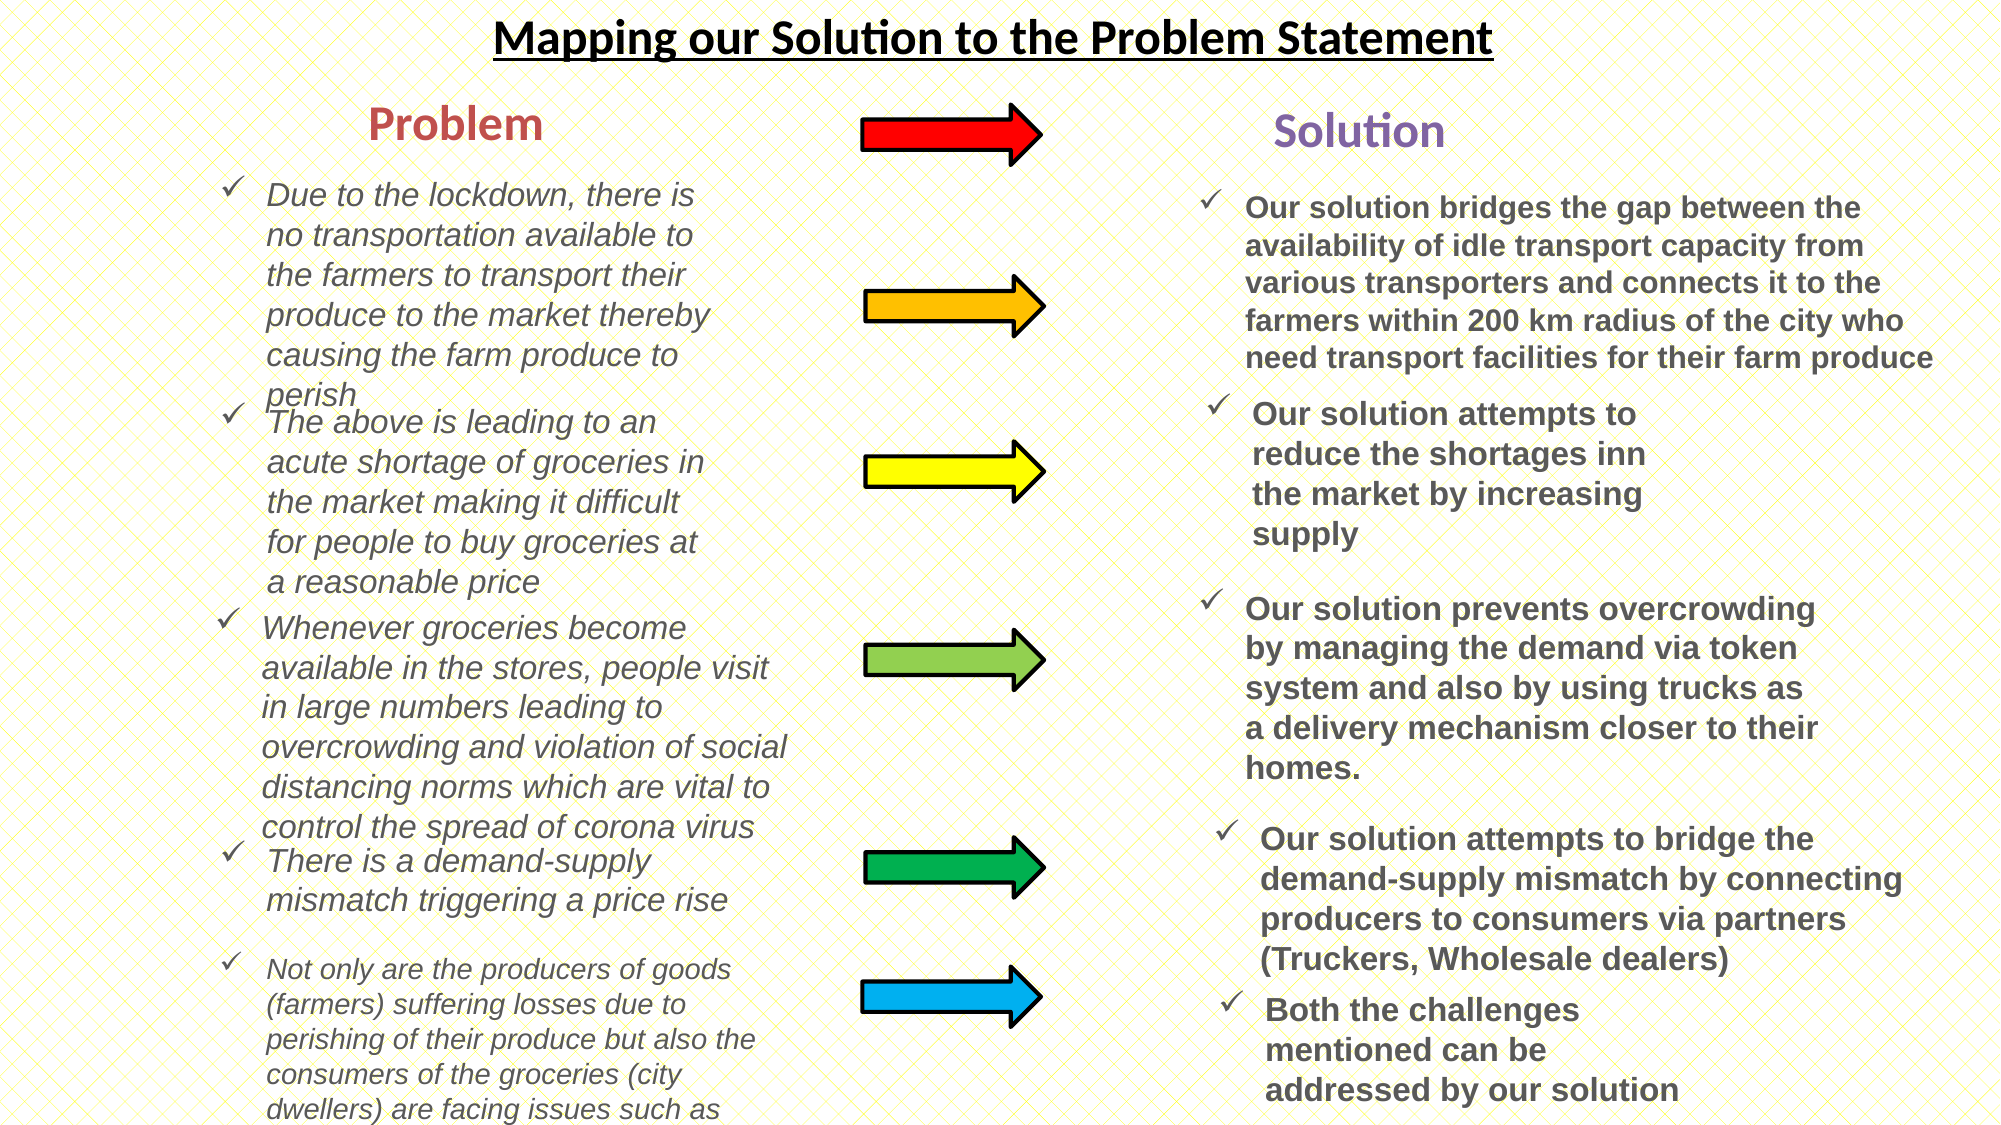

Mapping our Solution to the Problem Statement
Problem
 Solution

Due to the lockdown, there is no transportation available to the farmers to transport their produce to the market thereby causing the farm produce to perish
Our solution bridges the gap between the availability of idle transport capacity from various transporters and connects it to the farmers within 200 km radius of the city who need transport facilities for their farm produce

Our solution attempts to reduce the shortages inn the market by increasing supply
The above is leading to an acute shortage of groceries in the market making it difficult for people to buy groceries at a reasonable price

Our solution prevents overcrowding by managing the demand via token system and also by using trucks as a delivery mechanism closer to their homes.

Whenever groceries become available in the stores, people visit in large numbers leading to overcrowding and violation of social distancing norms which are vital to control the spread of corona virus

Our solution attempts to bridge the demand-supply mismatch by connecting producers to consumers via partners (Truckers, Wholesale dealers)

There is a demand-supply mismatch triggering a price rise

Not only are the producers of goods (farmers) suffering losses due to perishing of their produce but also the consumers of the groceries (city dwellers) are facing issues such as shortages in availability and rising prices

Both the challenges mentioned can be addressed by our solution